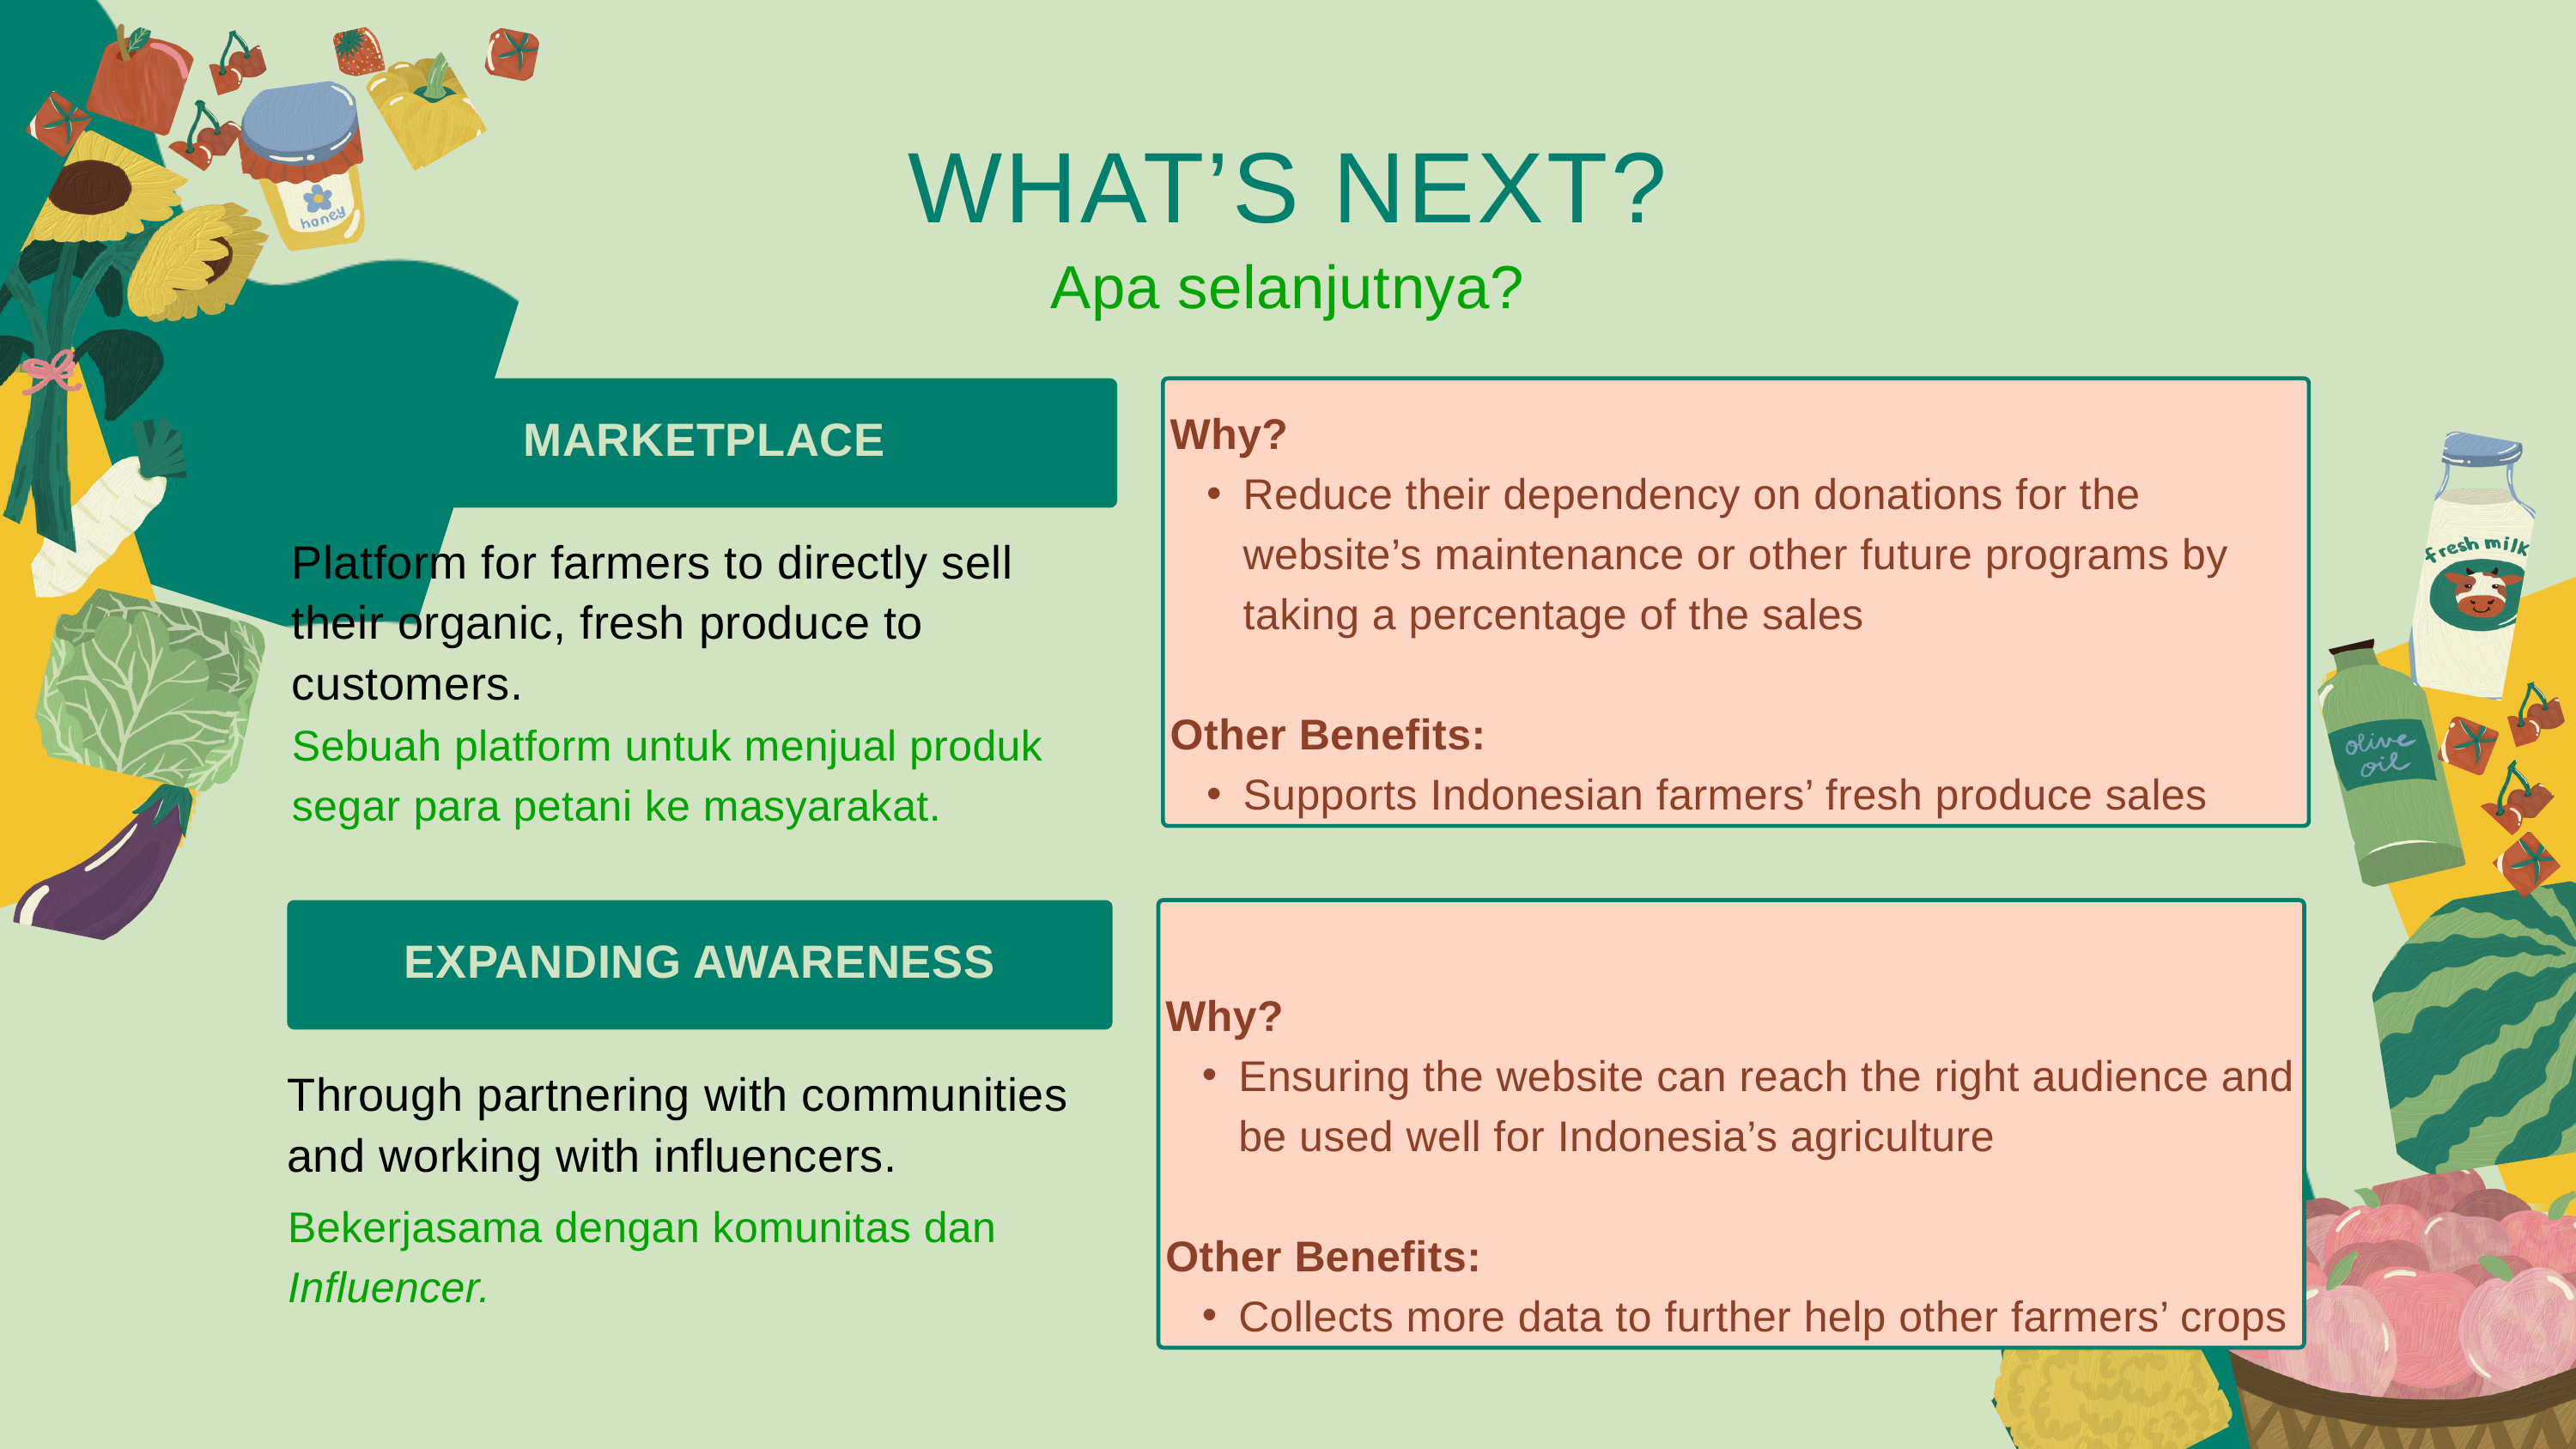

WHAT’S NEXT?

Apa selanjutnya?

MARKETPLACE

Why?
Reduce their dependency on donations for the website’s maintenance or other future programs by taking a percentage of the sales

Other Benefits:
Supports Indonesian farmers’ fresh produce sales

Platform for farmers to directly sell their organic, fresh produce to customers.

Sebuah platform untuk menjual produk  segar para petani ke masyarakat.

EXPANDING AWARENESS

Why?
Ensuring the website can reach the right audience and be used well for Indonesia’s agriculture

Other Benefits:
Collects more data to further help other farmers’ crops

Through partnering with communities and working with influencers.

Bekerjasama dengan komunitas dan Influencer.